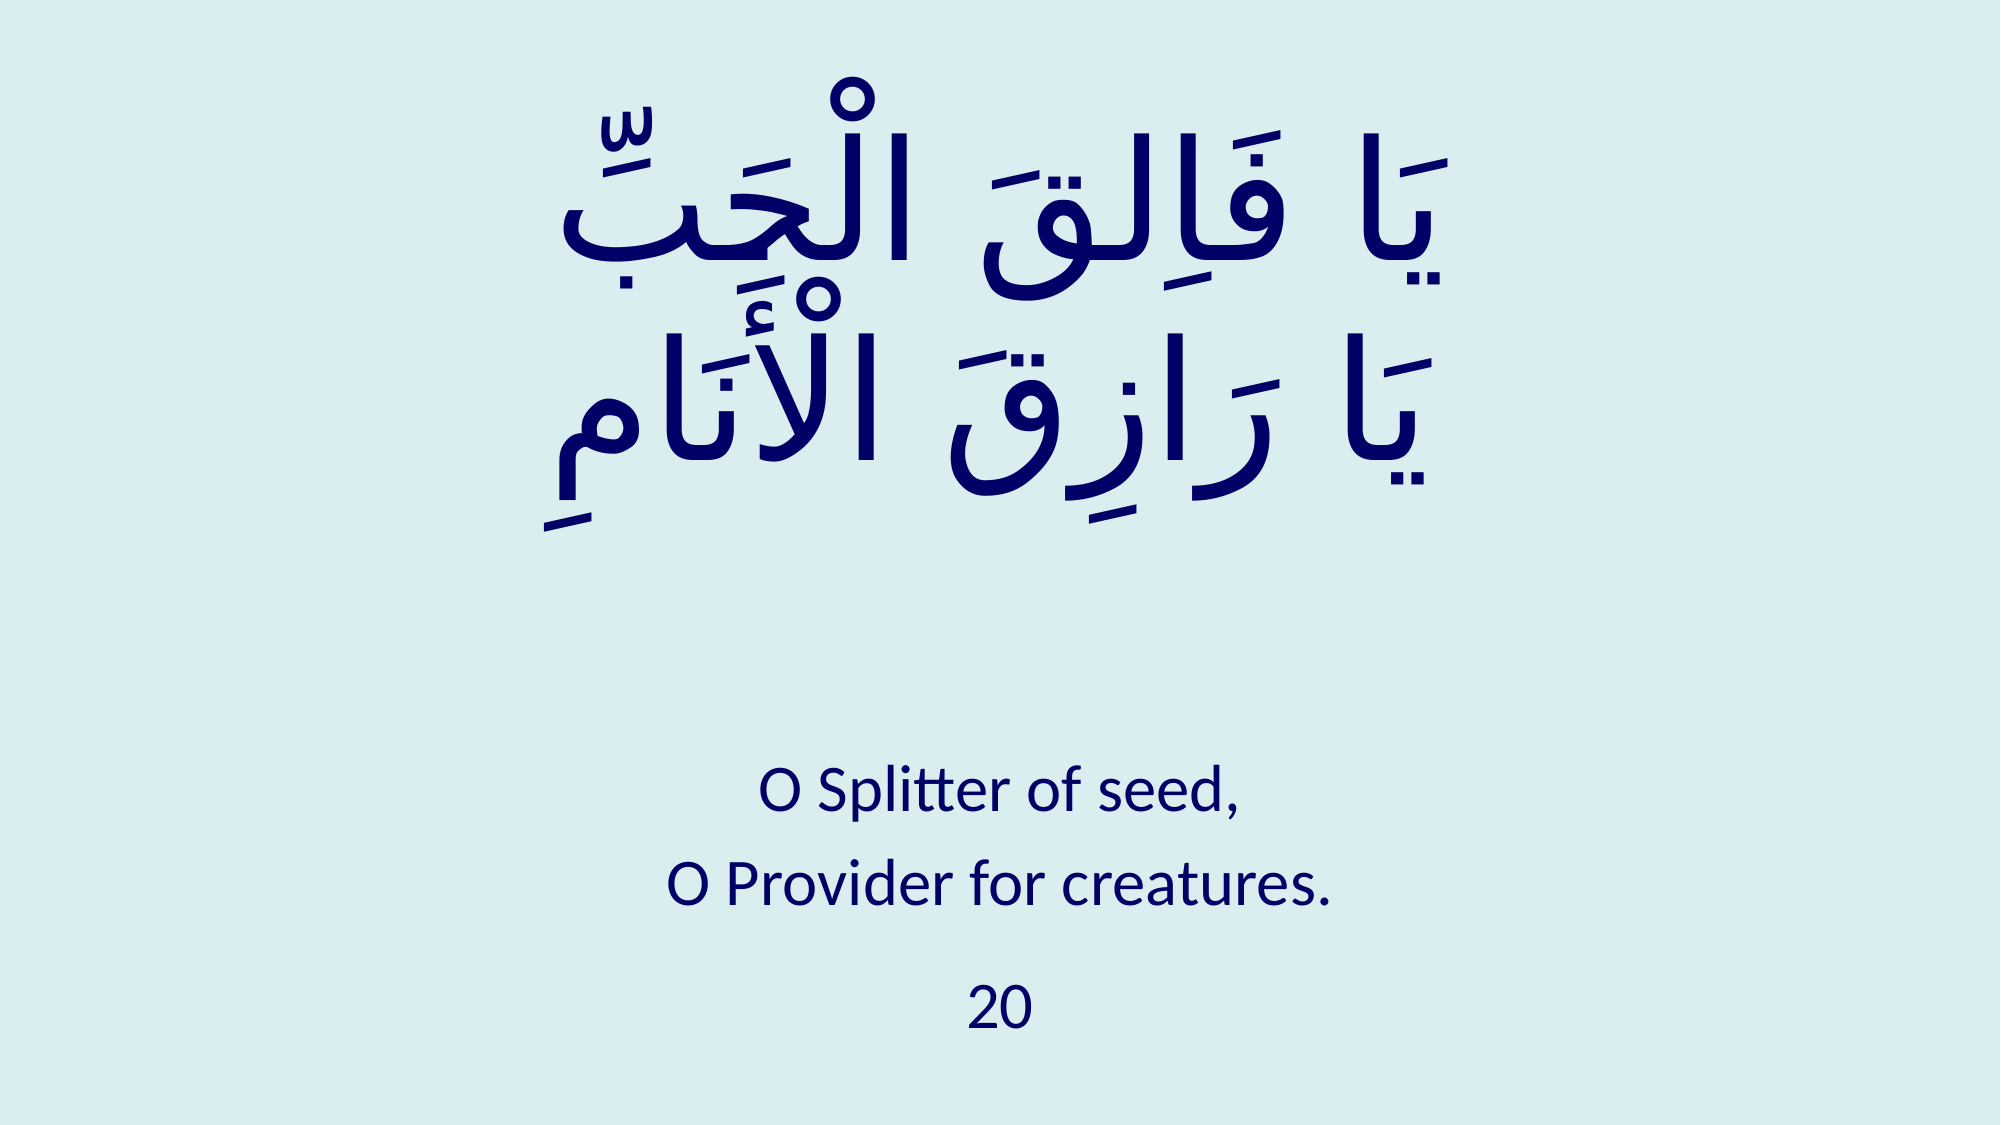

# يَا فَاِلقَ الْحَبِّ يَا رَازِقَ الْأَنَامِ
O Splitter of seed,
O Provider for creatures.
20